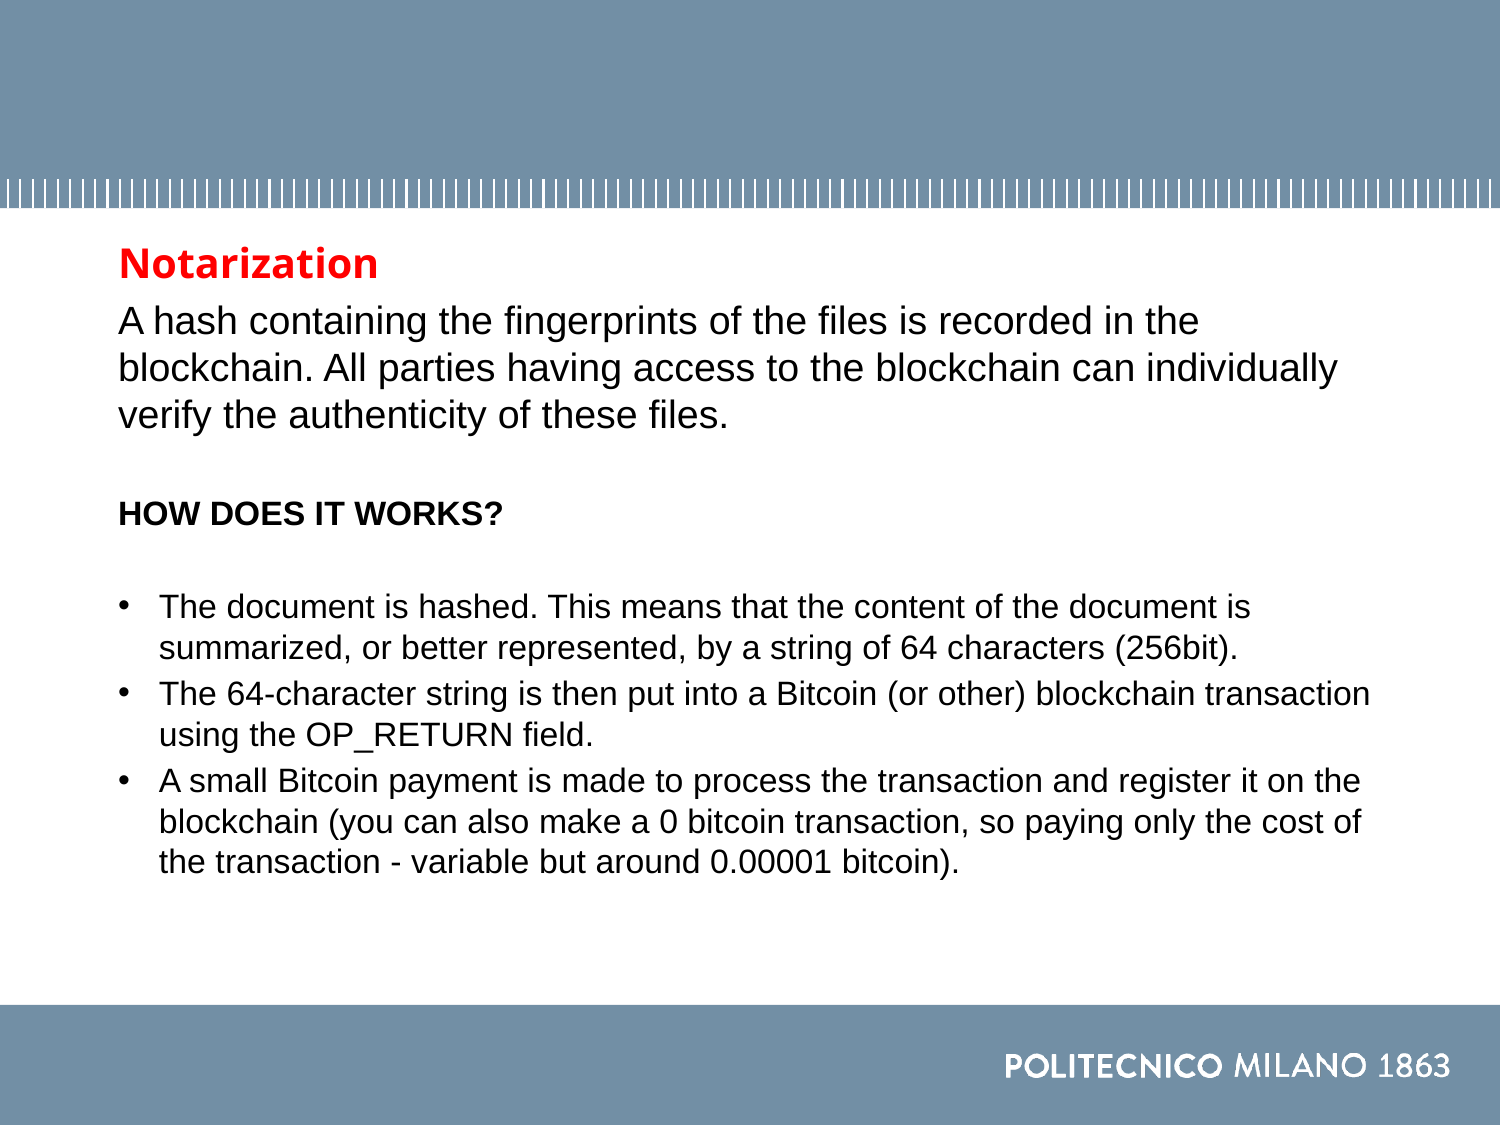

Notarization
A hash containing the fingerprints of the files is recorded in the blockchain. All parties having access to the blockchain can individually verify the authenticity of these files.

HOW DOES IT WORKS?

The document is hashed. This means that the content of the document is summarized, or better represented, by a string of 64 characters (256bit).
The 64-character string is then put into a Bitcoin (or other) blockchain transaction using the OP_RETURN field.
A small Bitcoin payment is made to process the transaction and register it on the blockchain (you can also make a 0 bitcoin transaction, so paying only the cost of the transaction - variable but around 0.00001 bitcoin).